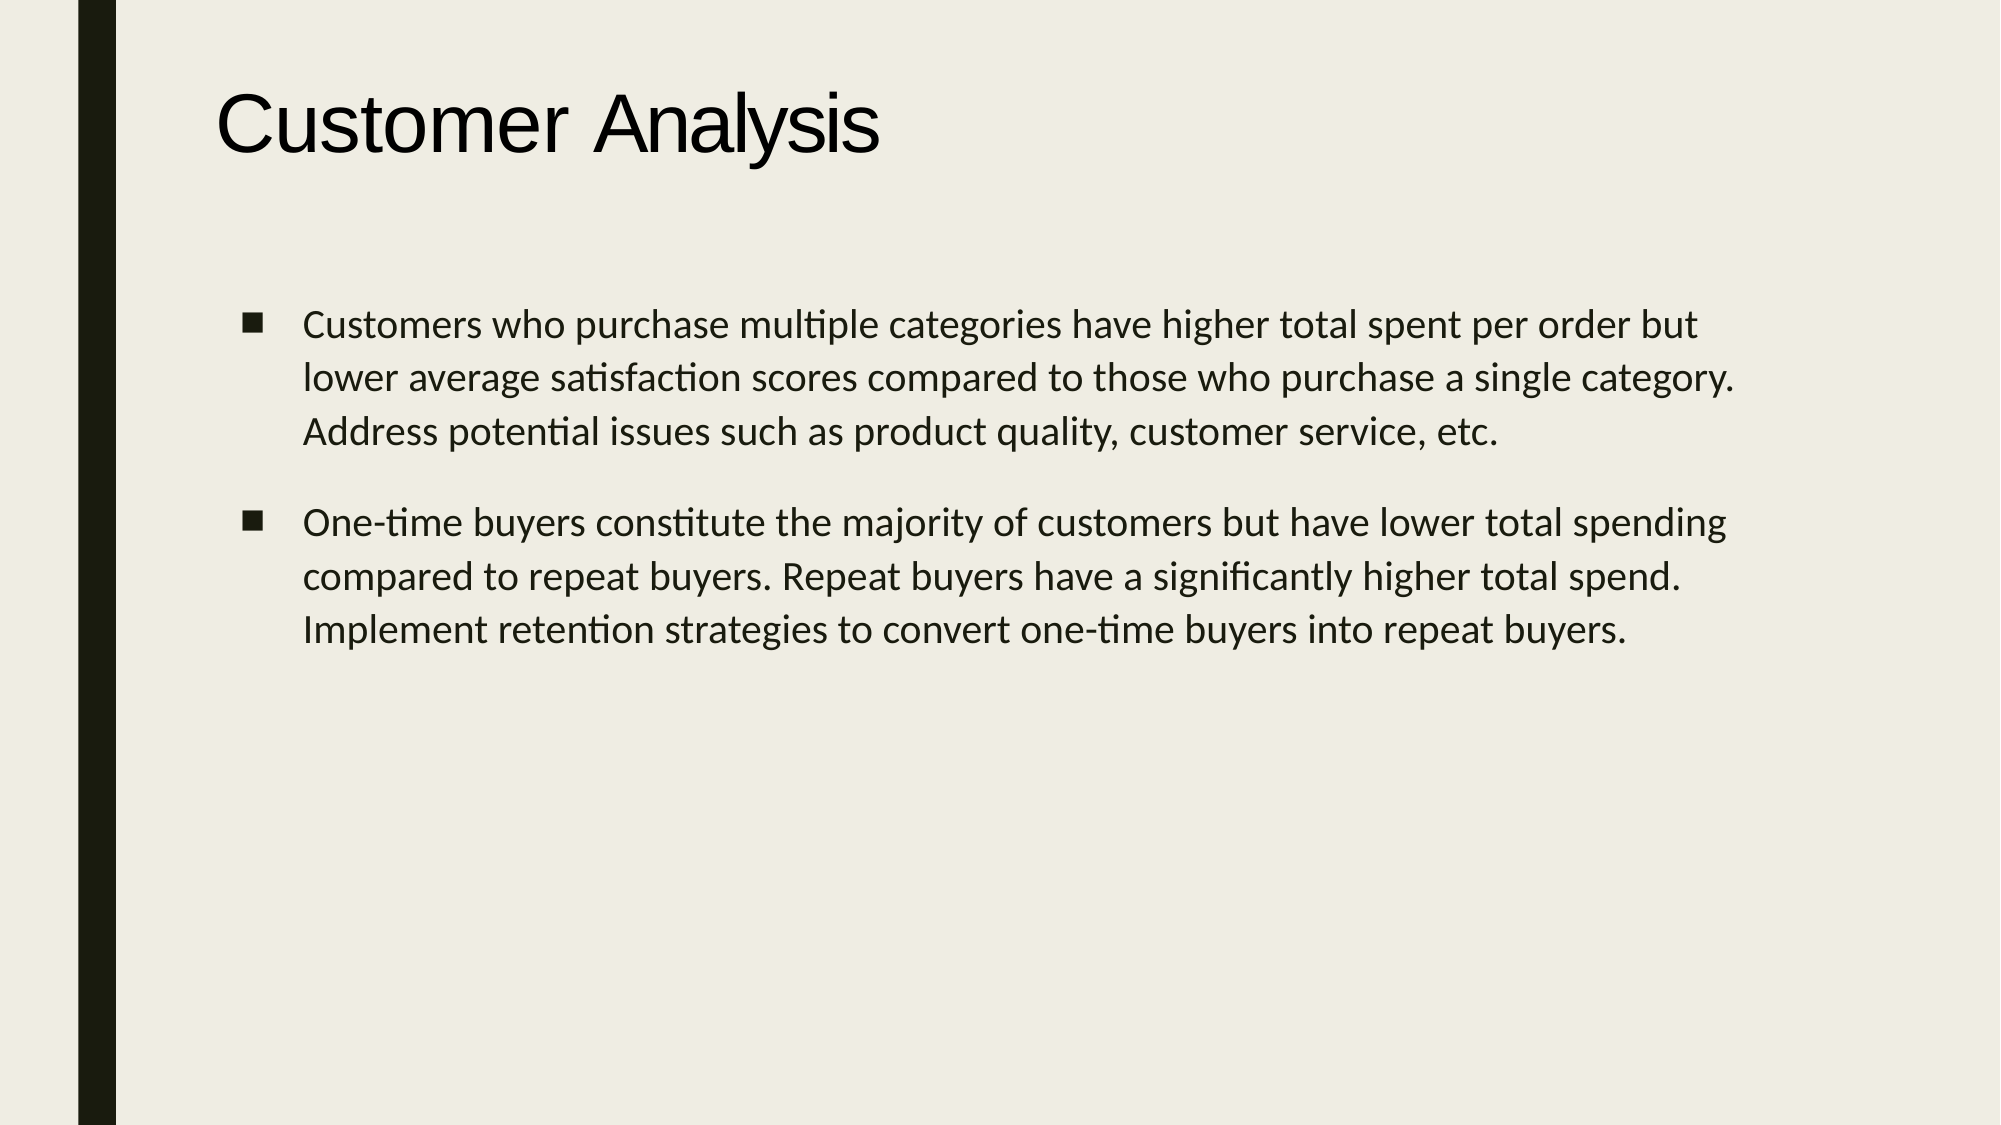

Customer Analysis

Customers who purchase multiple categories have higher total spent per order but lower average satisfaction scores compared to those who purchase a single category. Address potential issues such as product quality, customer service, etc.
One-time buyers constitute the majority of customers but have lower total spending compared to repeat buyers. Repeat buyers have a significantly higher total spend. Implement retention strategies to convert one-time buyers into repeat buyers.